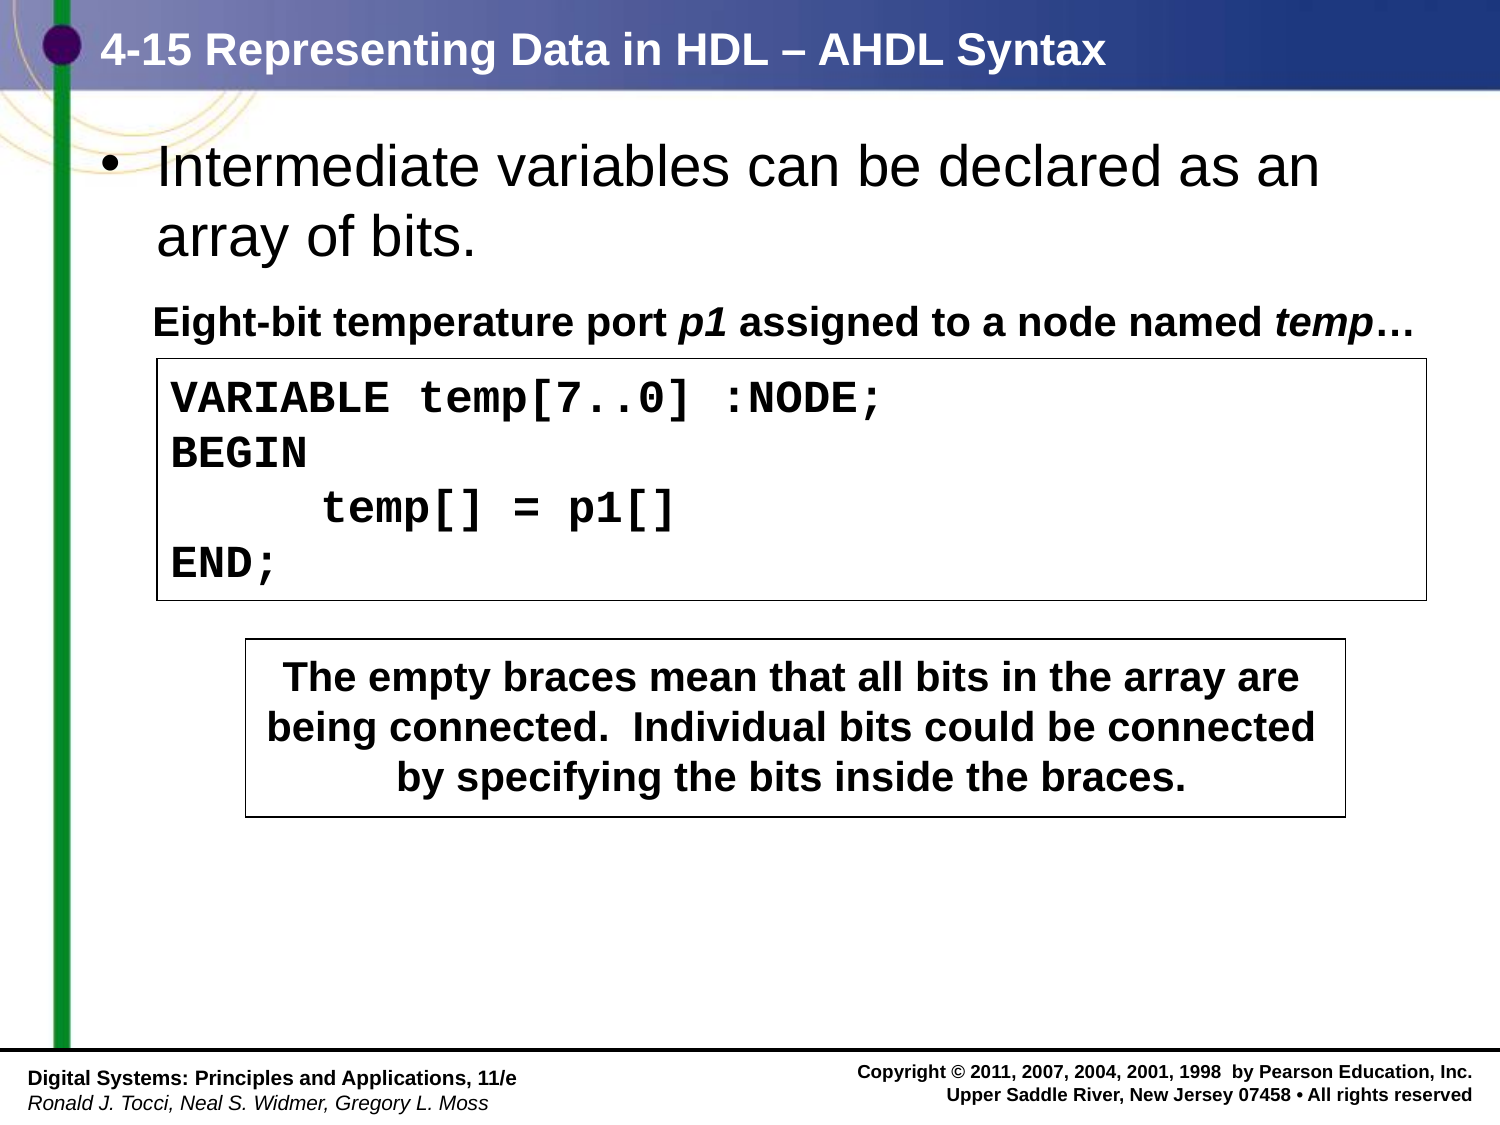

# 4-15 Representing Data in HDL – AHDL Syntax
Intermediate variables can be declared as an array of bits.
Eight-bit temperature port p1 assigned to a node named temp…

VARIABLE temp[7..0] :NODE;
BEGIN
	temp[] = p1[]
END;

The empty braces mean that all bits in the array are being connected.  Individual bits could be connected by specifying the bits inside the braces.
Digital Systems: Principles and Applications, 11/e
Ronald J. Tocci, Neal S. Widmer, Gregory L. Moss